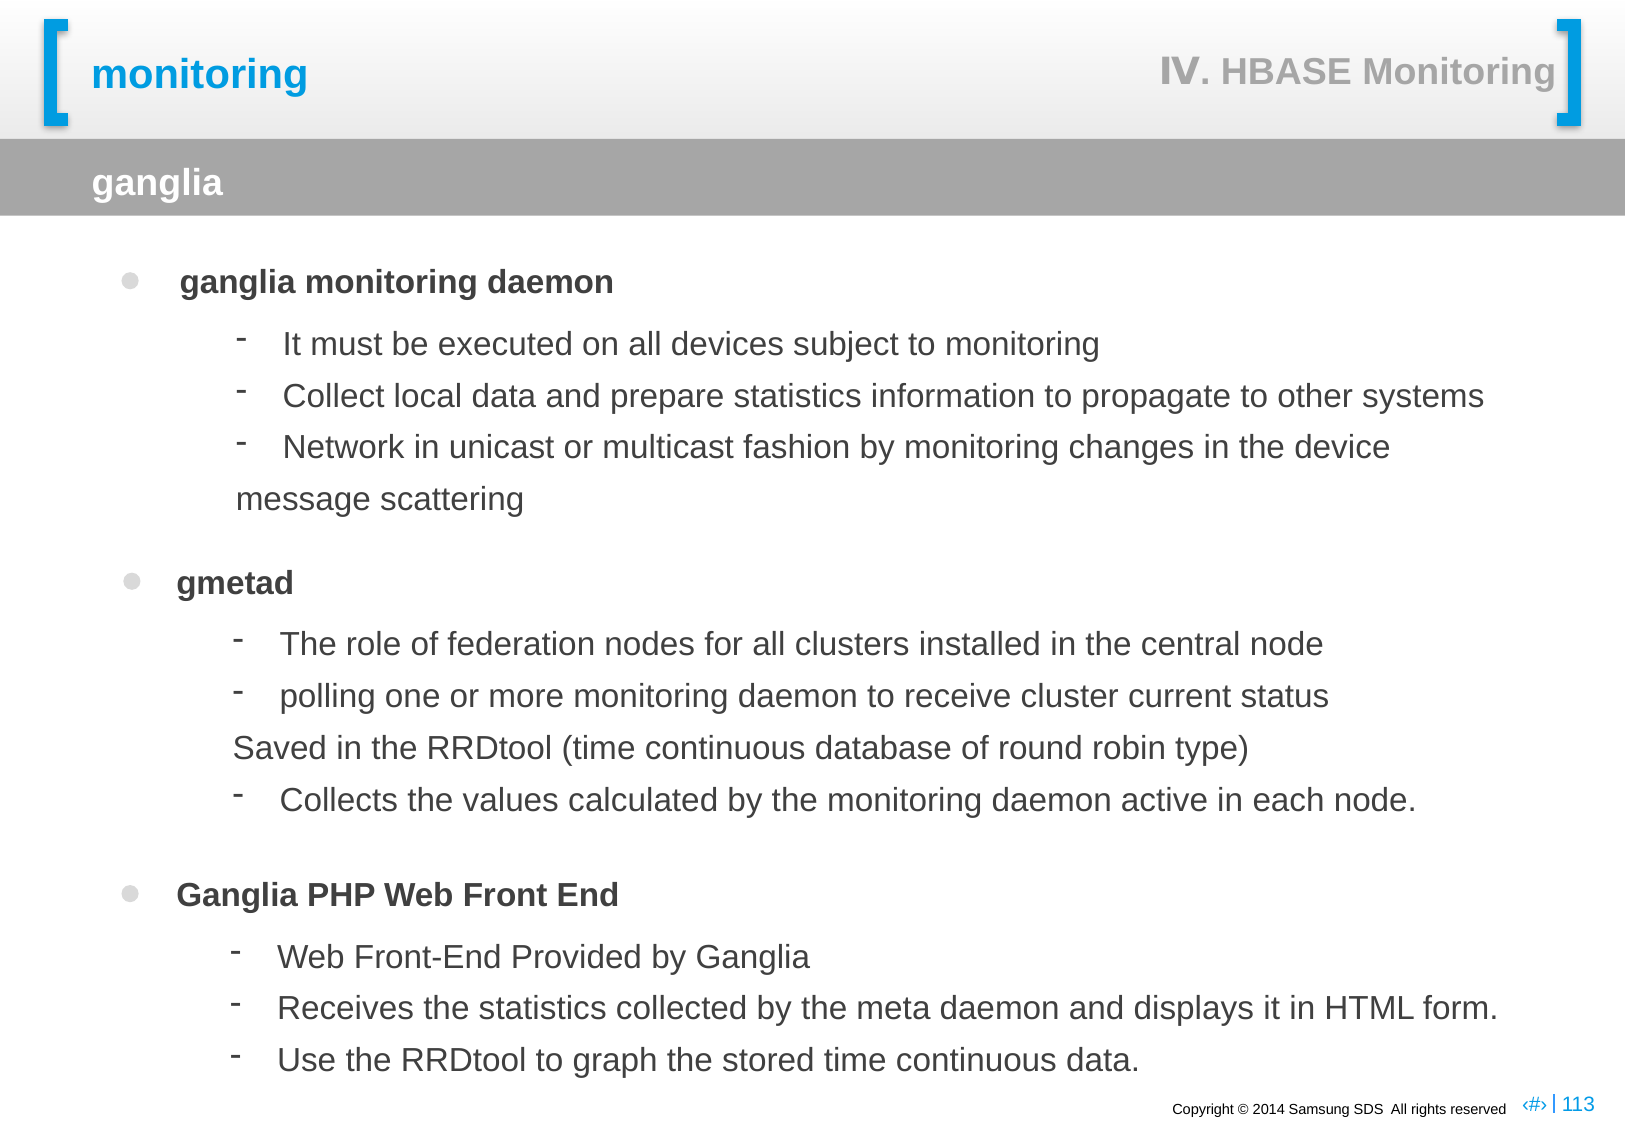

Ⅳ. HBASE Monitoring
# monitoring

ganglia
ganglia monitoring daemon

It must be executed on all devices subject to monitoring
Collect local data and prepare statistics information to propagate to other systems
Network in unicast or multicast fashion by monitoring changes in the device
message scattering
gmetad

The role of federation nodes for all clusters installed in the central node
polling one or more monitoring daemon to receive cluster current status
Saved in the RRDtool (time continuous database of round robin type)
Collects the values calculated by the monitoring daemon active in each node.
Ganglia PHP Web Front End

Web Front-End Provided by Ganglia
Receives the statistics collected by the meta daemon and displays it in HTML form.
Use the RRDtool to graph the stored time continuous data.